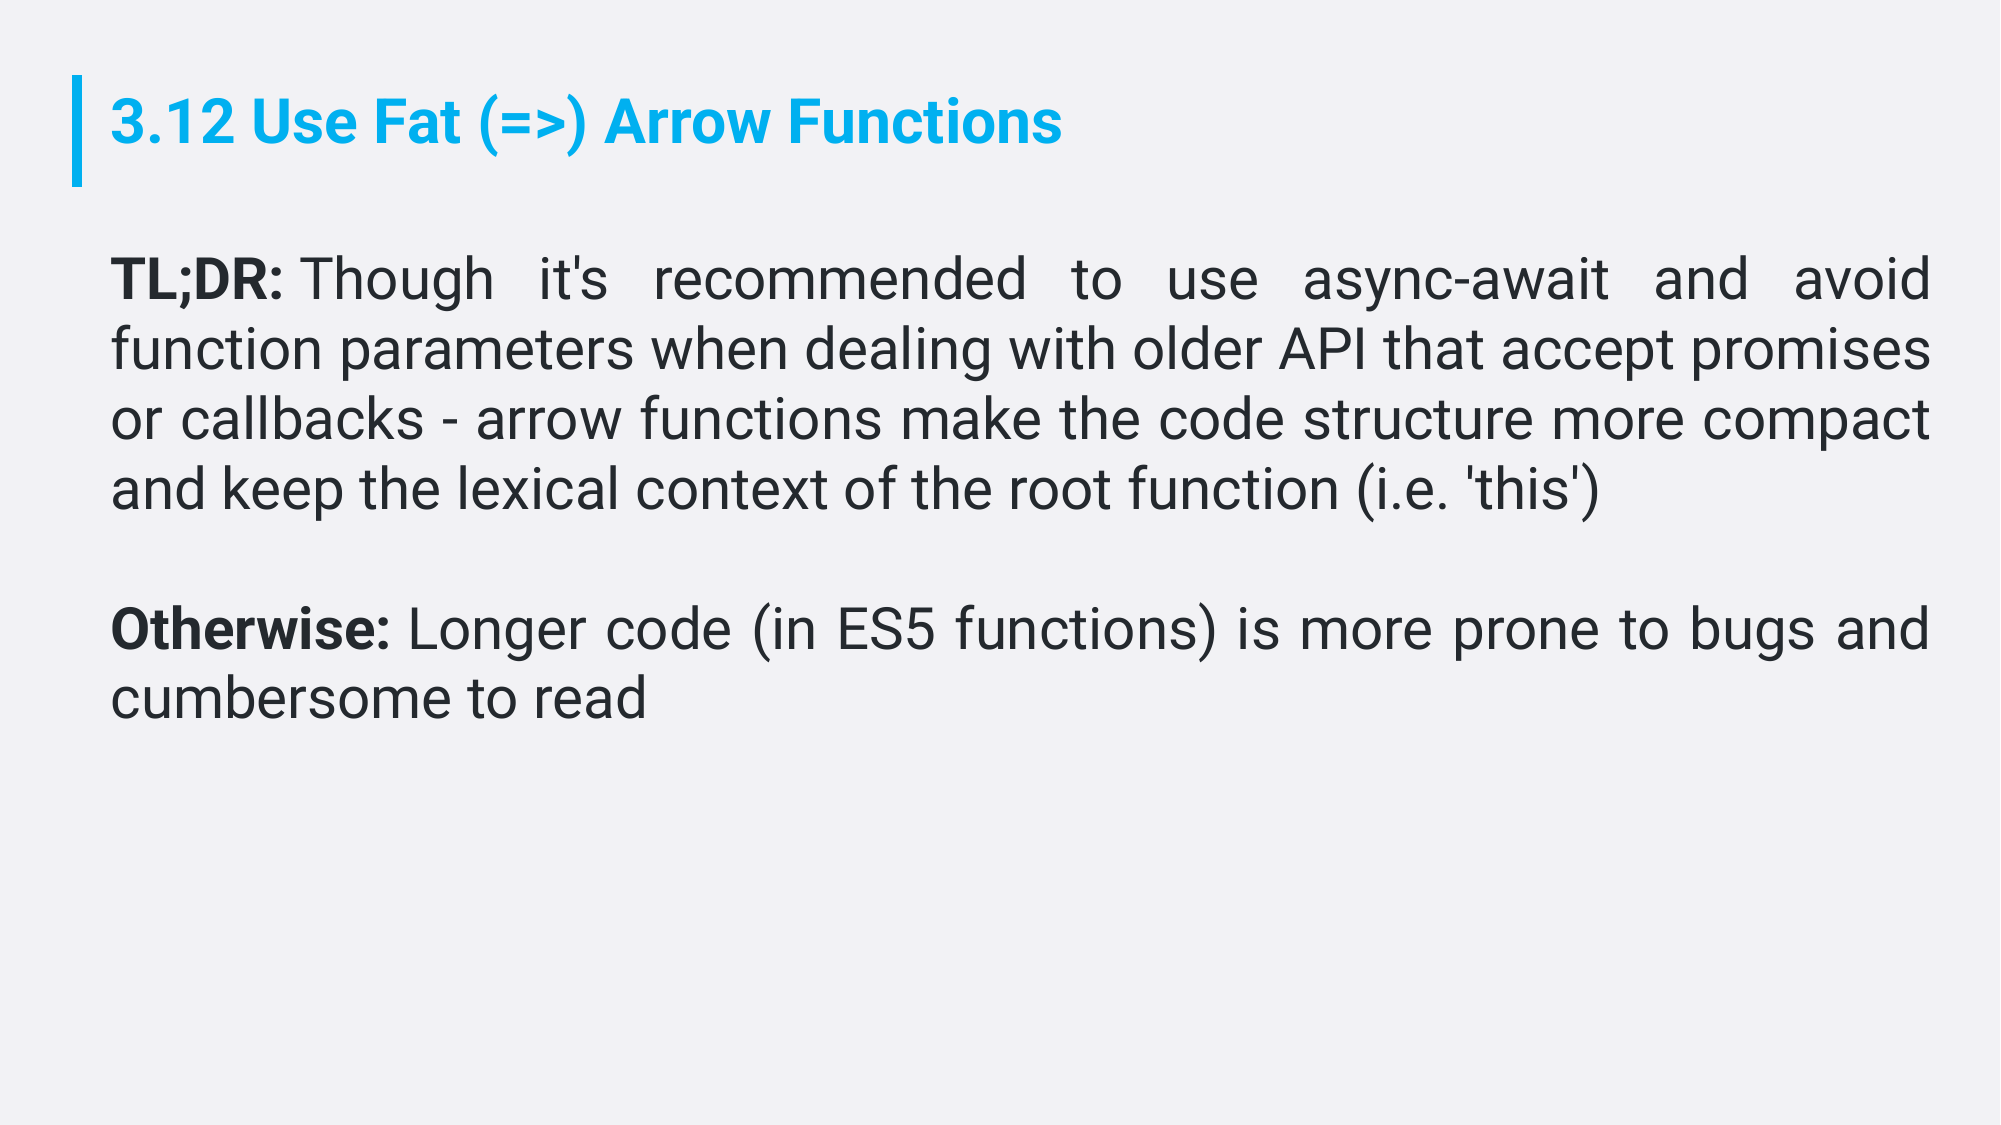

# 3.12 Use Fat (=>) Arrow Functions
TL;DR: Though it's recommended to use async-await and avoid function parameters when dealing with older API that accept promises or callbacks - arrow functions make the code structure more compact and keep the lexical context of the root function (i.e. 'this')

Otherwise: Longer code (in ES5 functions) is more prone to bugs and cumbersome to read